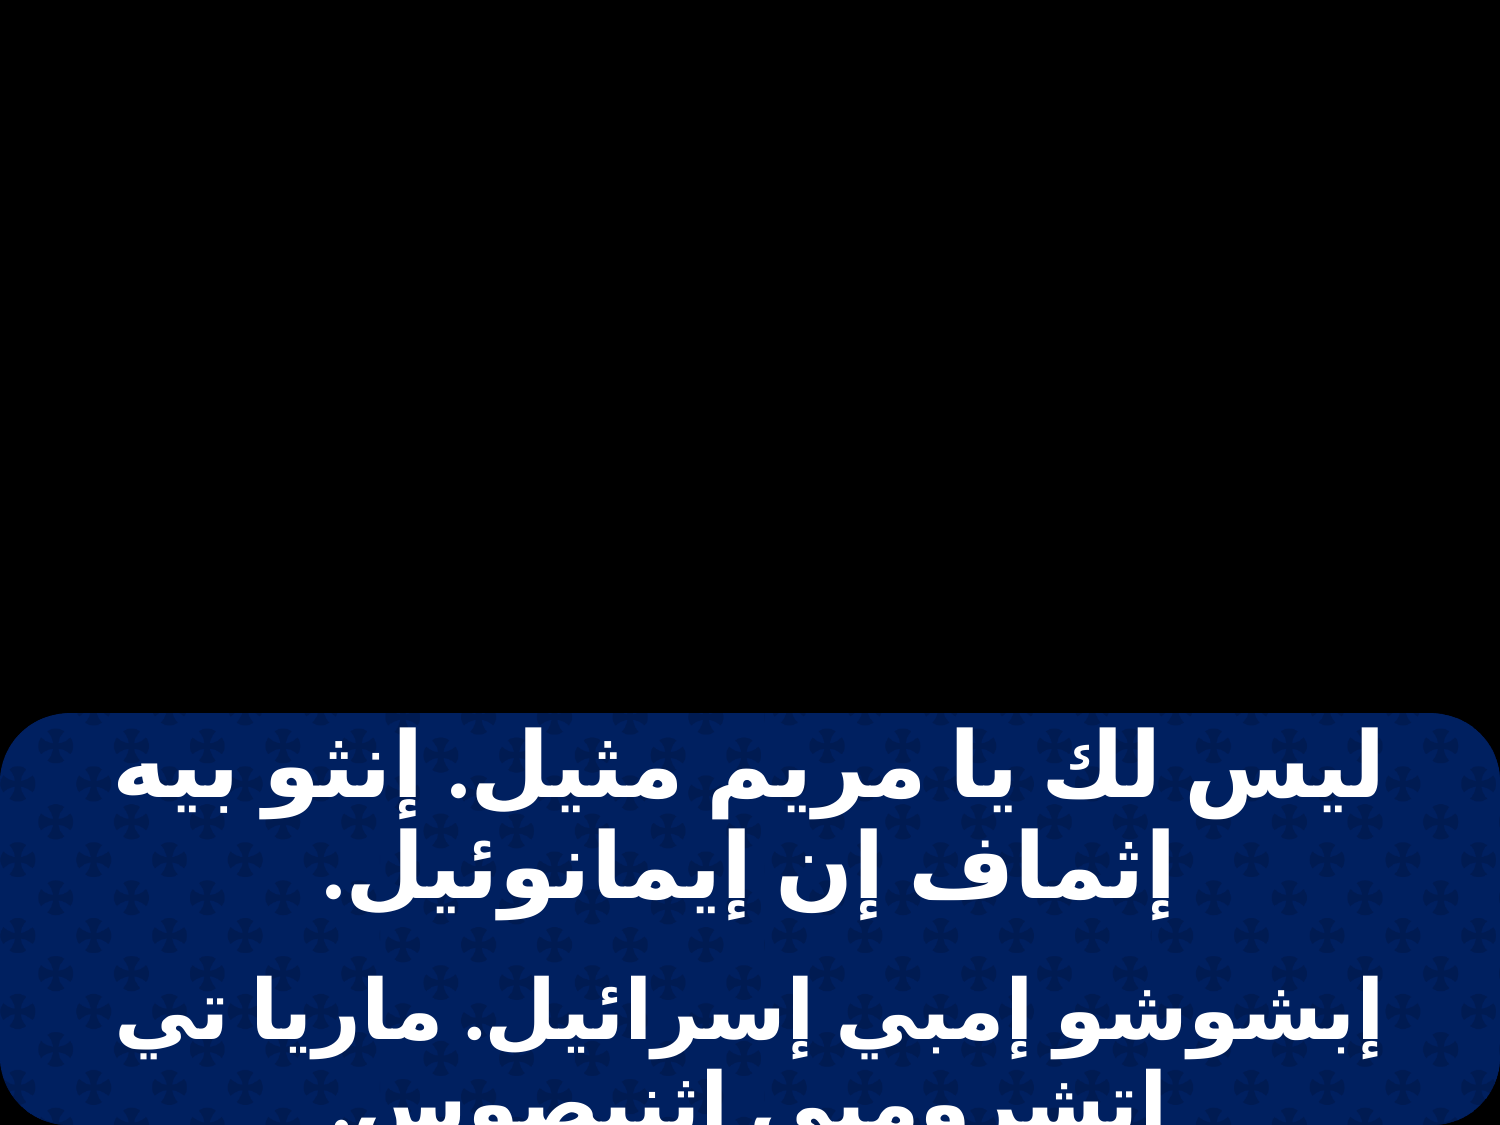

| ليس لك يا مريم مثيل. إنثو بيه إثماف إن إيمانوئيل. |
| --- |
|  |
| إبشوشو إمبي إسرائيل. ماريا تي إتشرومبي اثنيصوس. |